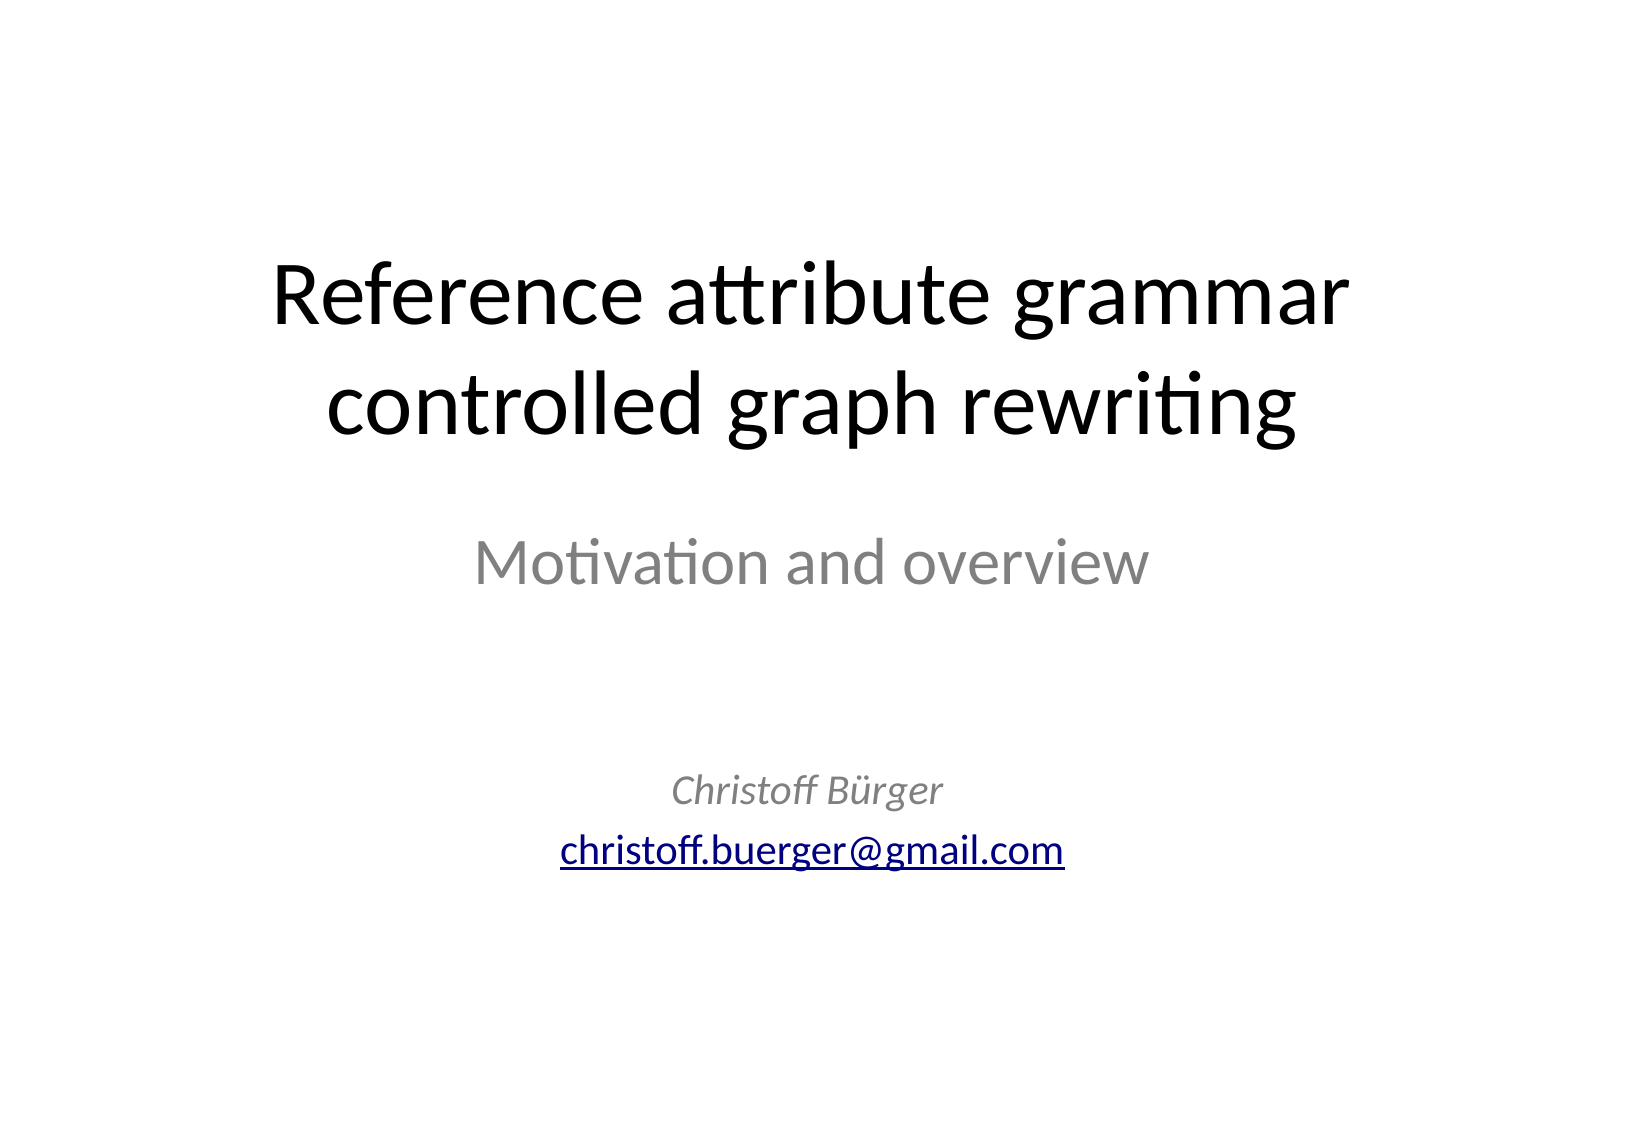

# Reference attribute grammar controlled graph rewriting
Motivation and overview

Christoff Bürger
christoff.buerger@gmail.com